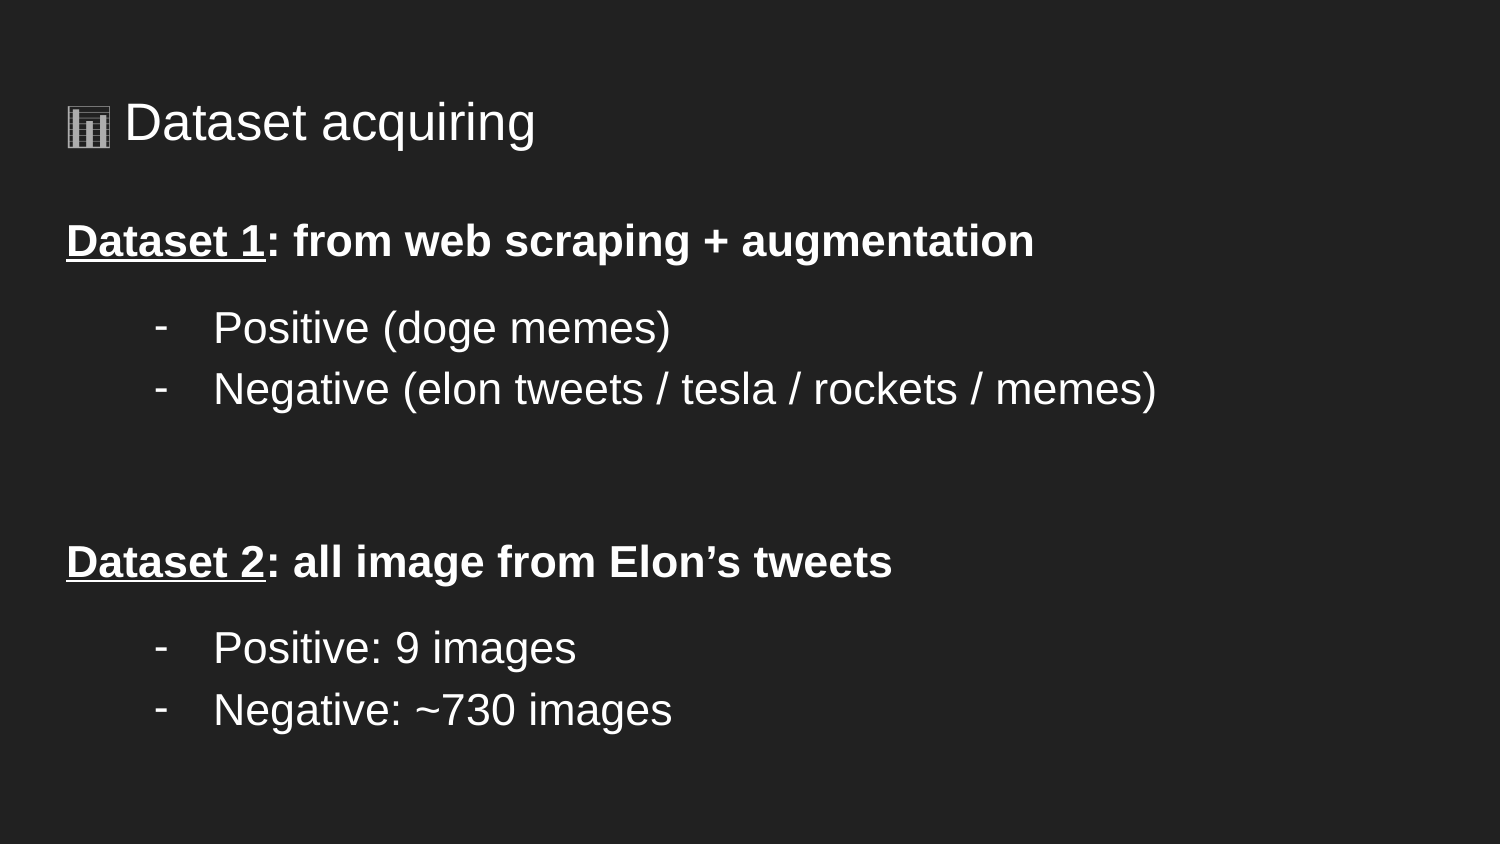

# 📊 Dataset acquiring

Dataset 1: from web scraping + augmentation
Positive (doge memes)
Negative (elon tweets / tesla / rockets / memes)

Dataset 2: all image from Elon’s tweets
Positive: 9 images
Negative: ~730 images